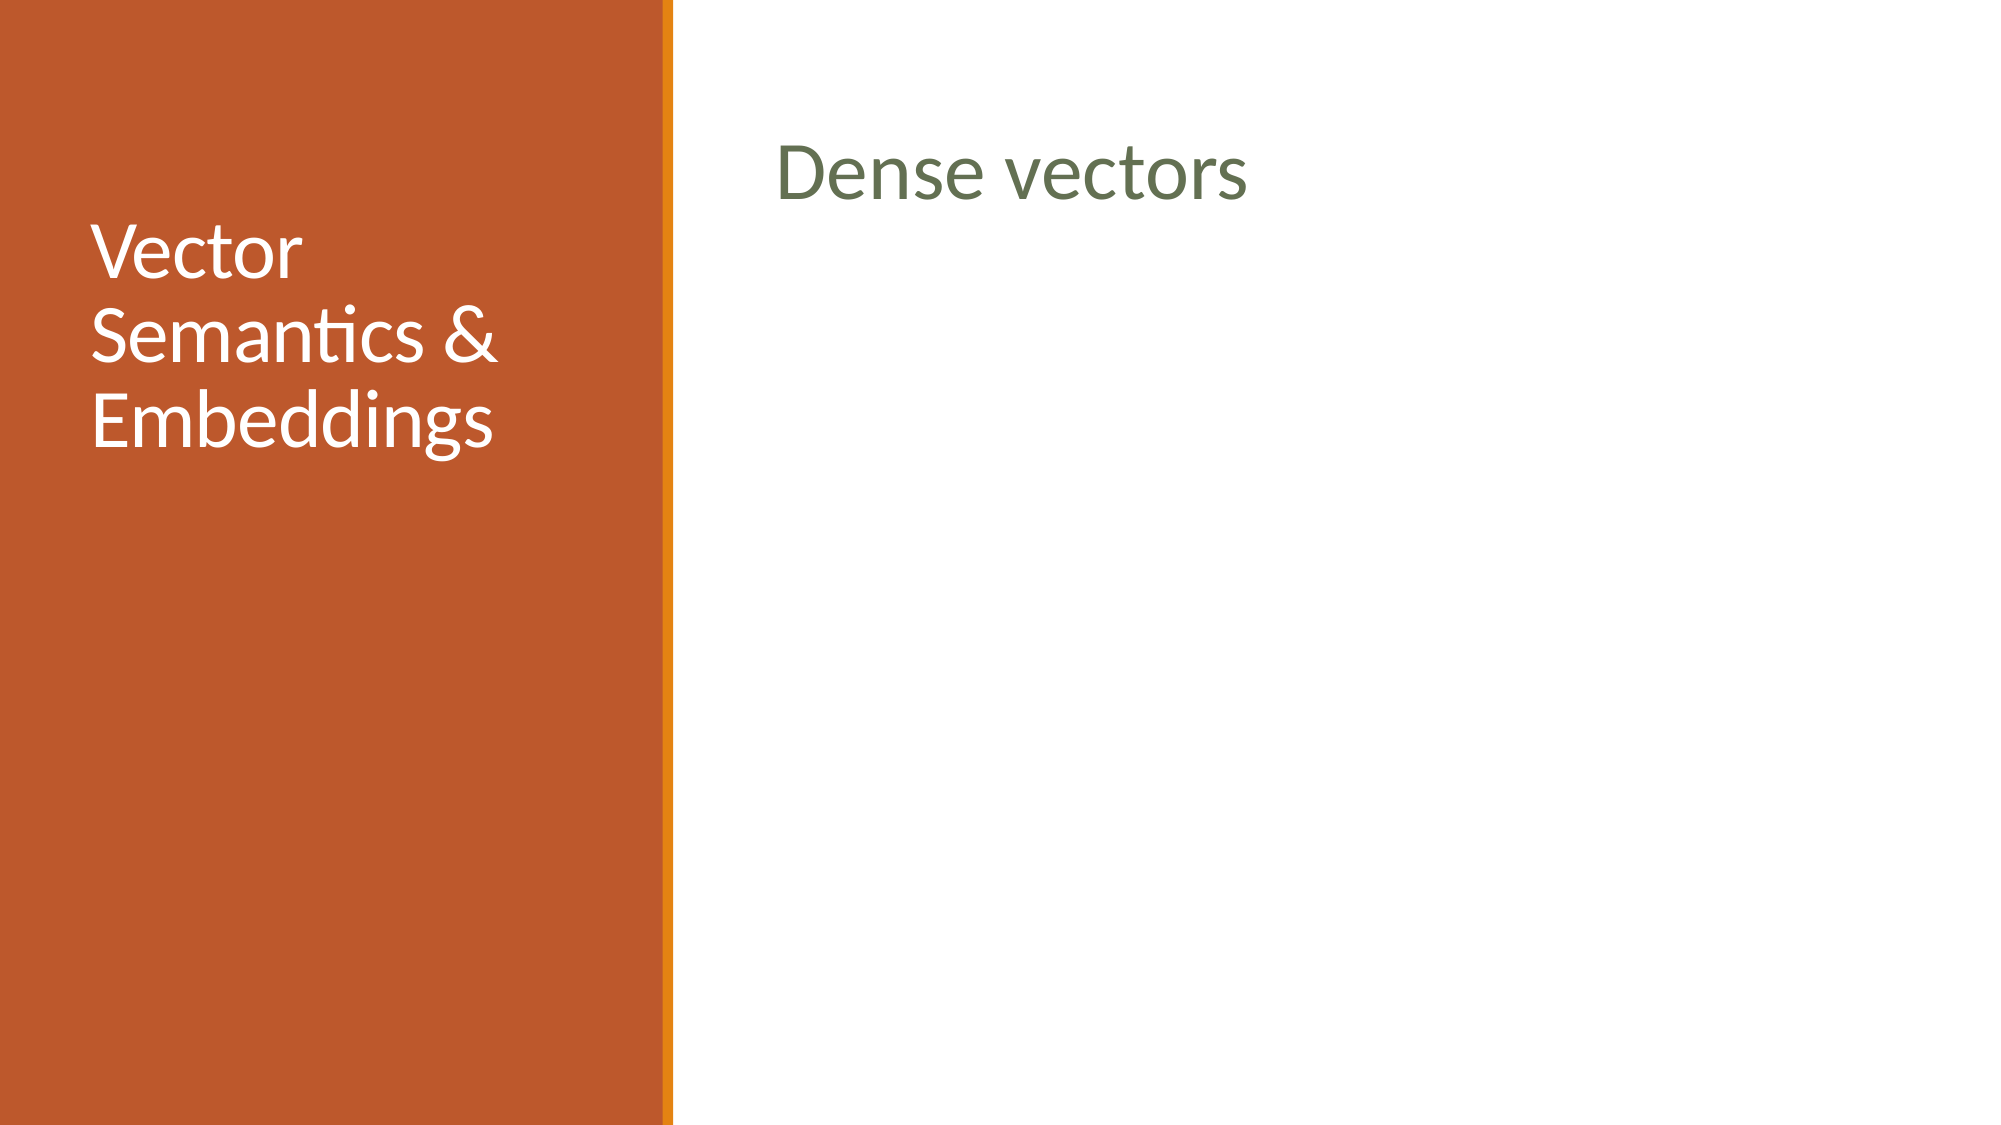

# Vector Semantics & Embeddings
Dense vectors